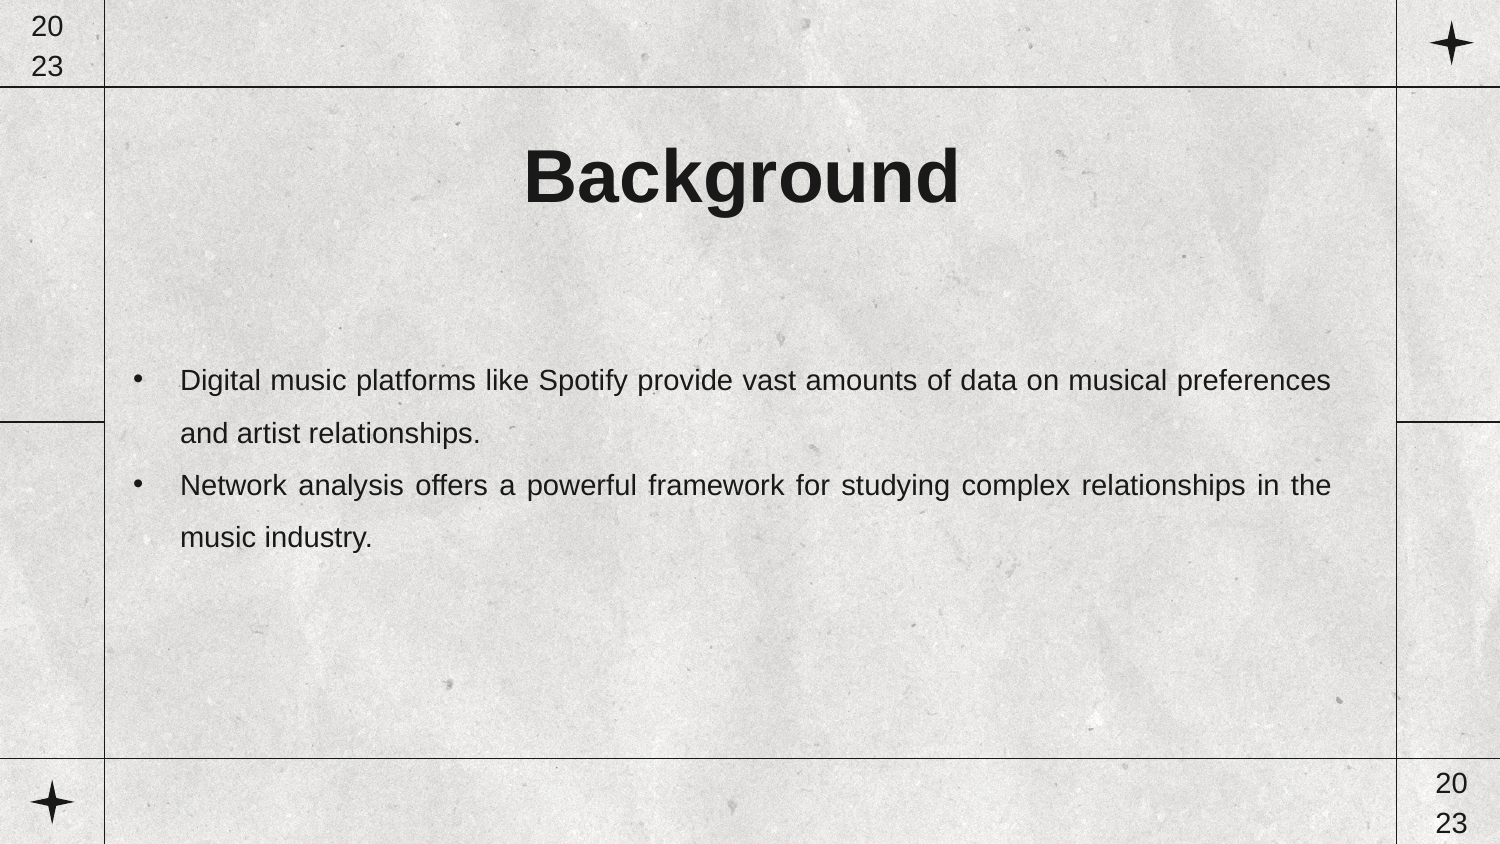

# Background
Digital music platforms like Spotify provide vast amounts of data on musical preferences and artist relationships.
Network analysis offers a powerful framework for studying complex relationships in the music industry.